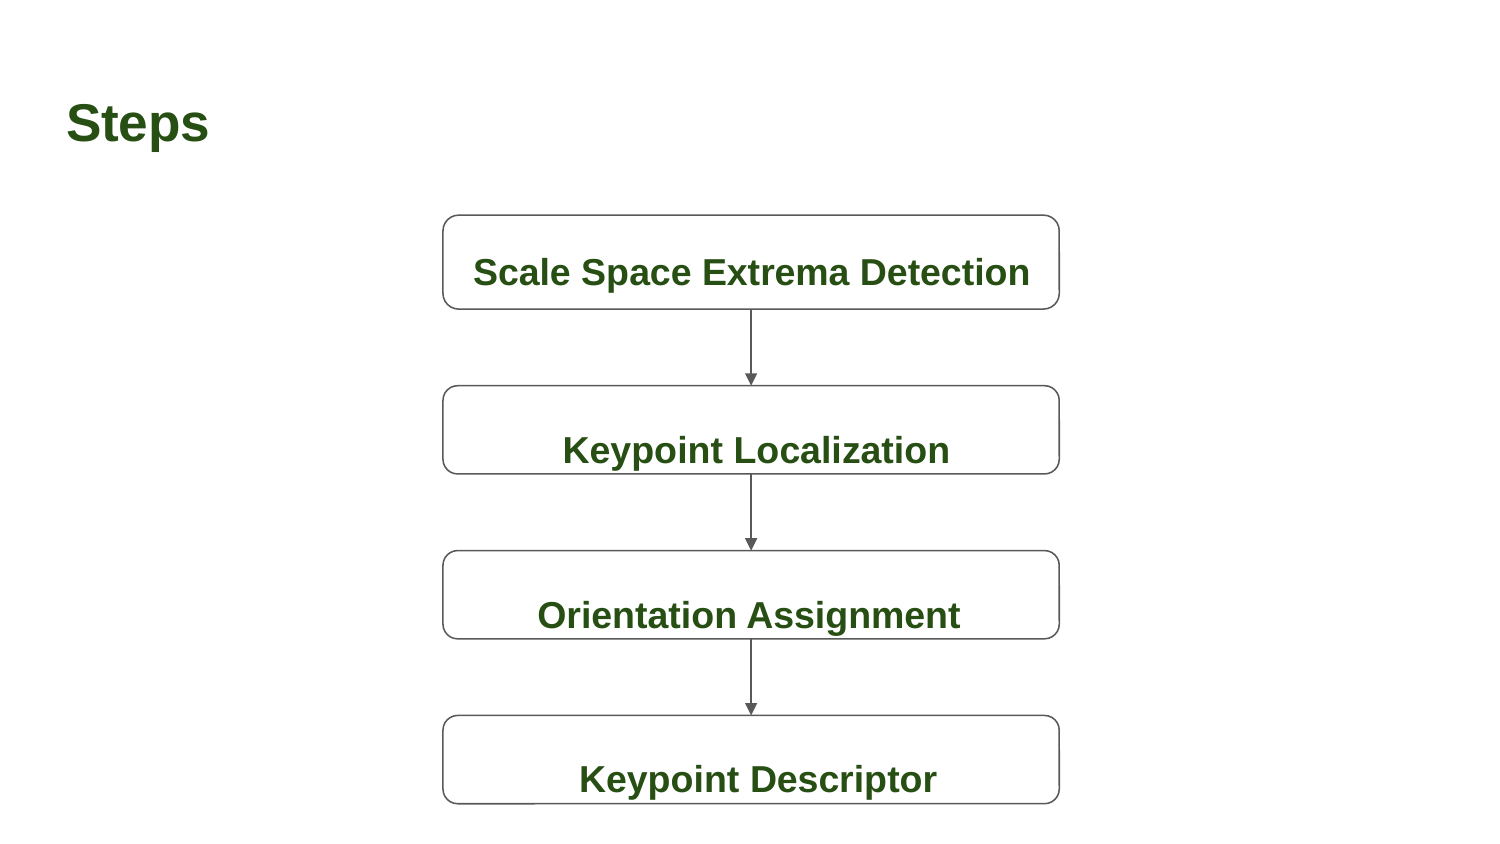

# Steps

 Scale Space Extrema Detection

 Keypoint Localization
Orientation Assignment
    Keypoint Descriptor